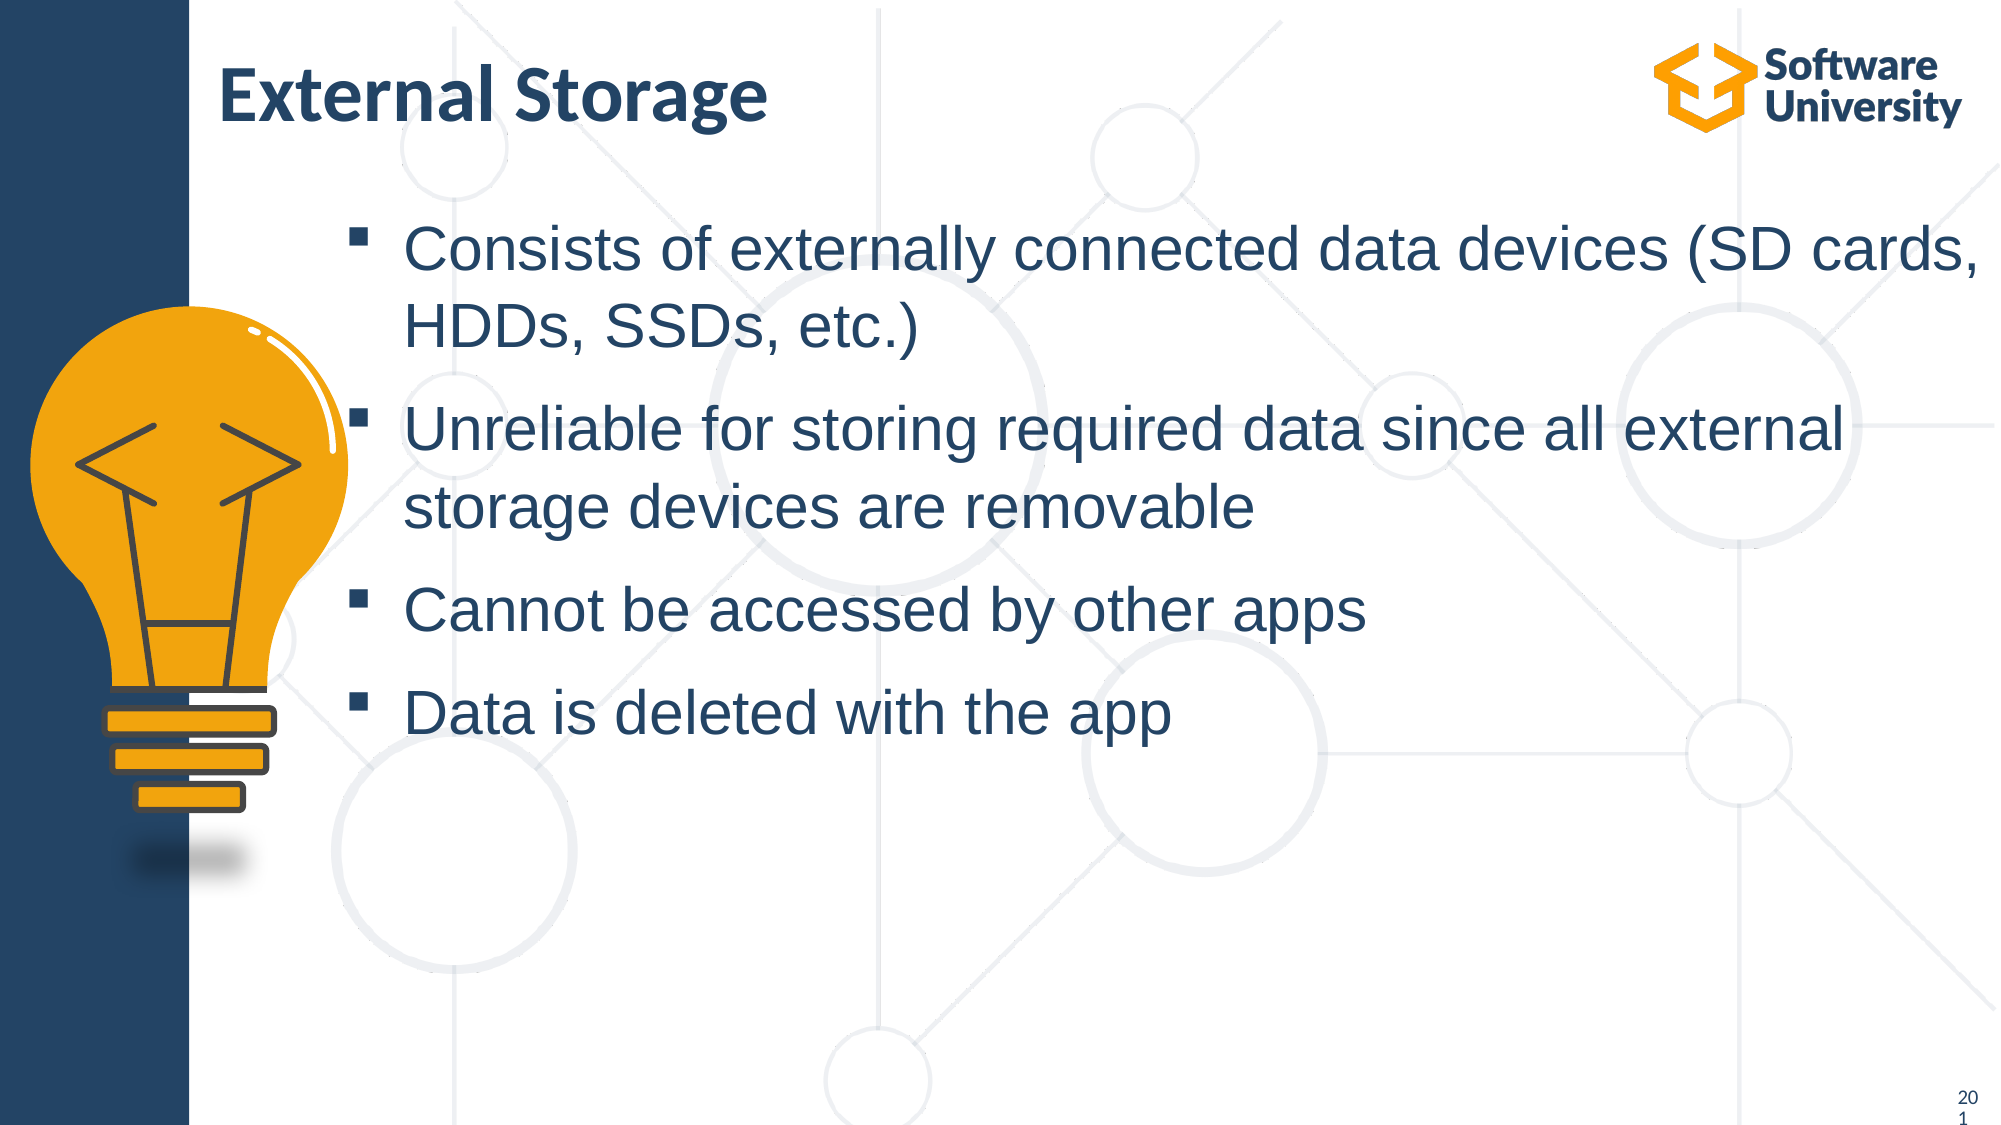

# External Storage
Consists of externally connected data devices (SD cards, HDDs, SSDs, etc.)
Unreliable for storing required data since all external storage devices are removable
Cannot be accessed by other apps
Data is deleted with the app
201